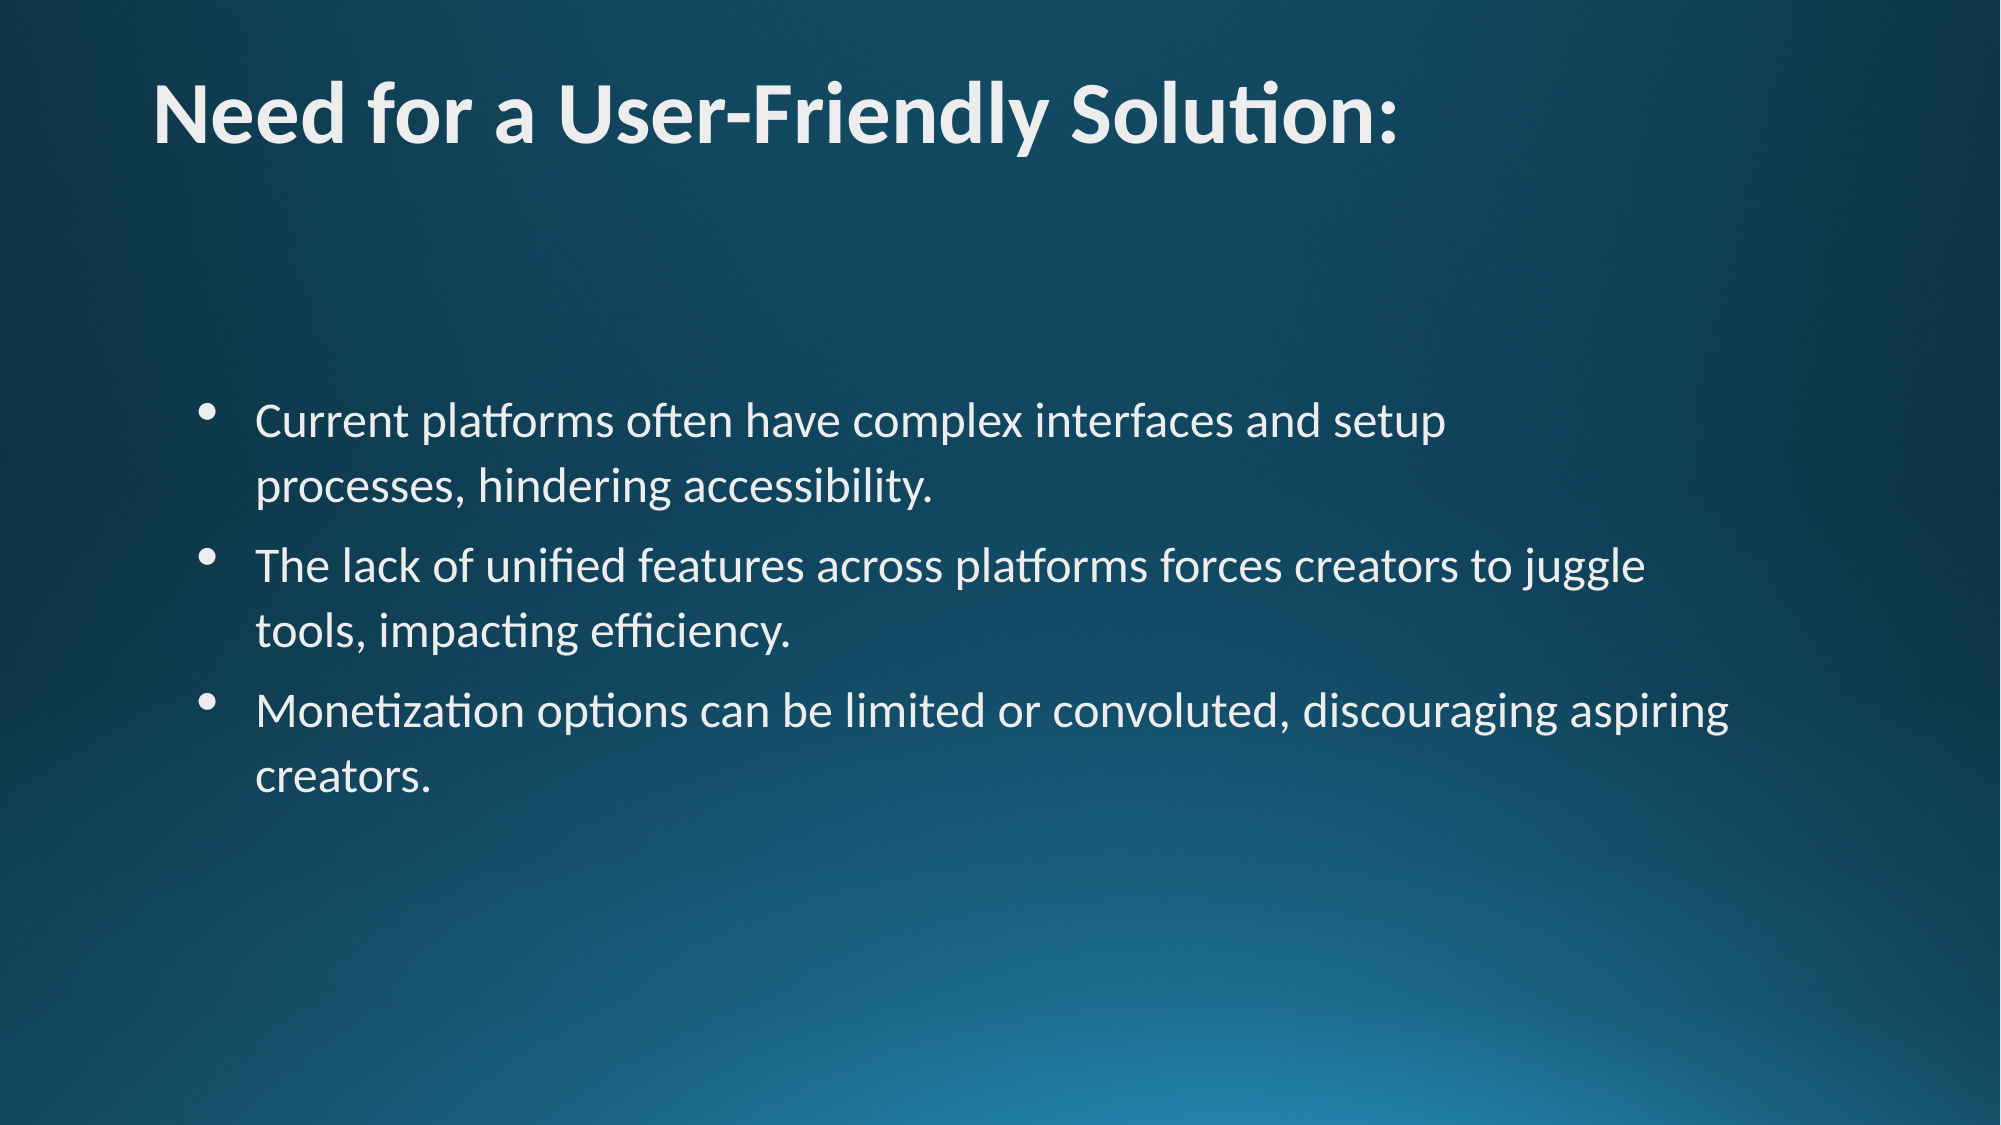

# Need for a User-Friendly Solution:

Current platforms often have complex interfaces and setup processes, hindering accessibility.
The lack of unified features across platforms forces creators to juggle tools, impacting efficiency.
Monetization options can be limited or convoluted, discouraging aspiring creators.